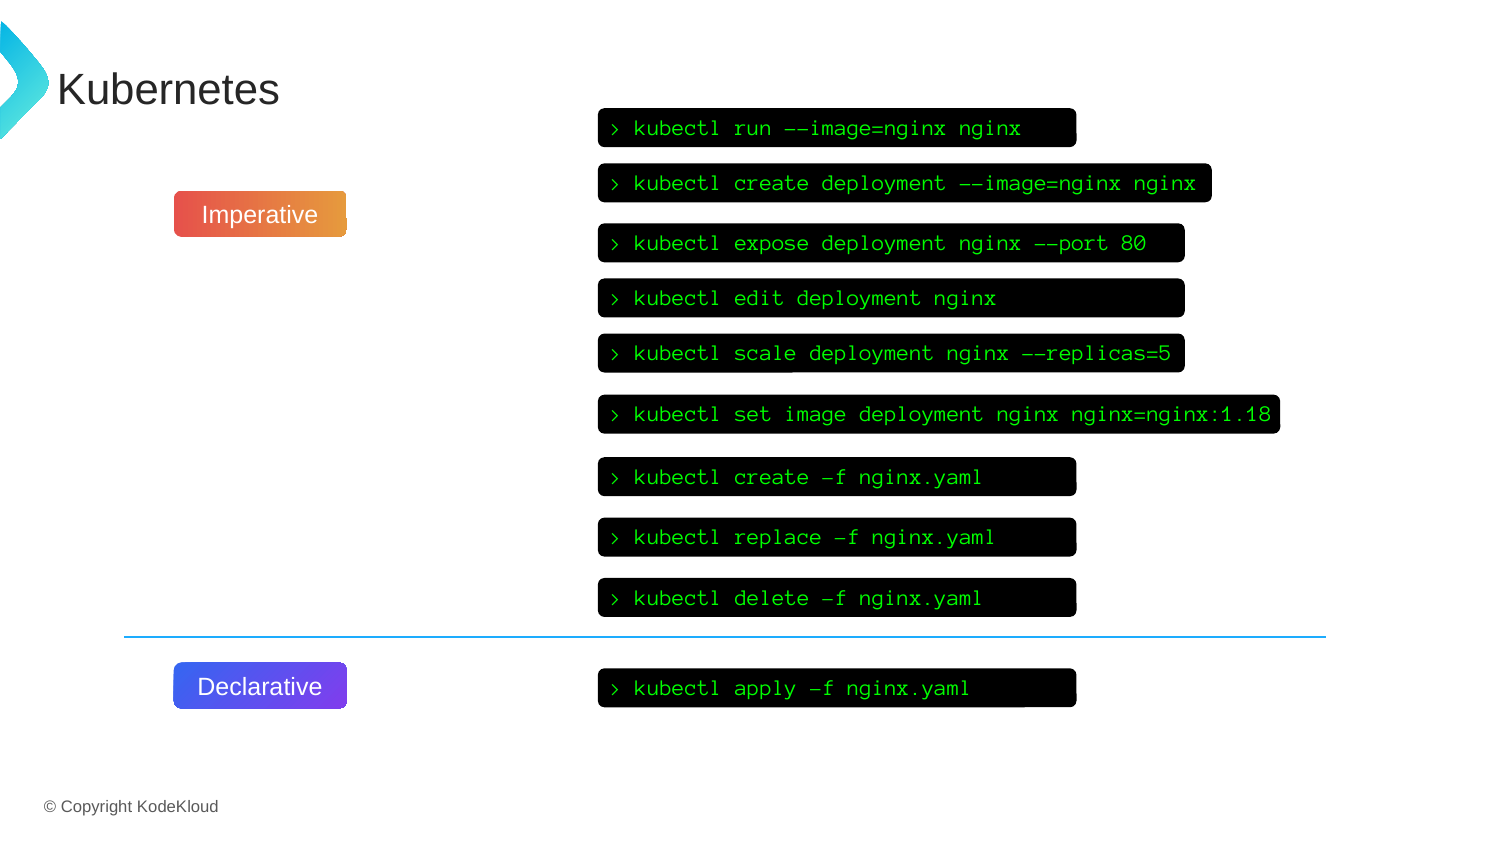

# Kubernetes
> kubectl run --image=nginx nginx
> kubectl create deployment --image=nginx nginx
Imperative
> kubectl expose deployment nginx --port 80
> kubectl edit deployment nginx
> kubectl scale deployment nginx --replicas=5
> kubectl set image deployment nginx nginx=nginx:1.18
> kubectl create –f nginx.yaml
> kubectl replace –f nginx.yaml
> kubectl delete –f nginx.yaml
Declarative
> kubectl apply –f nginx.yaml